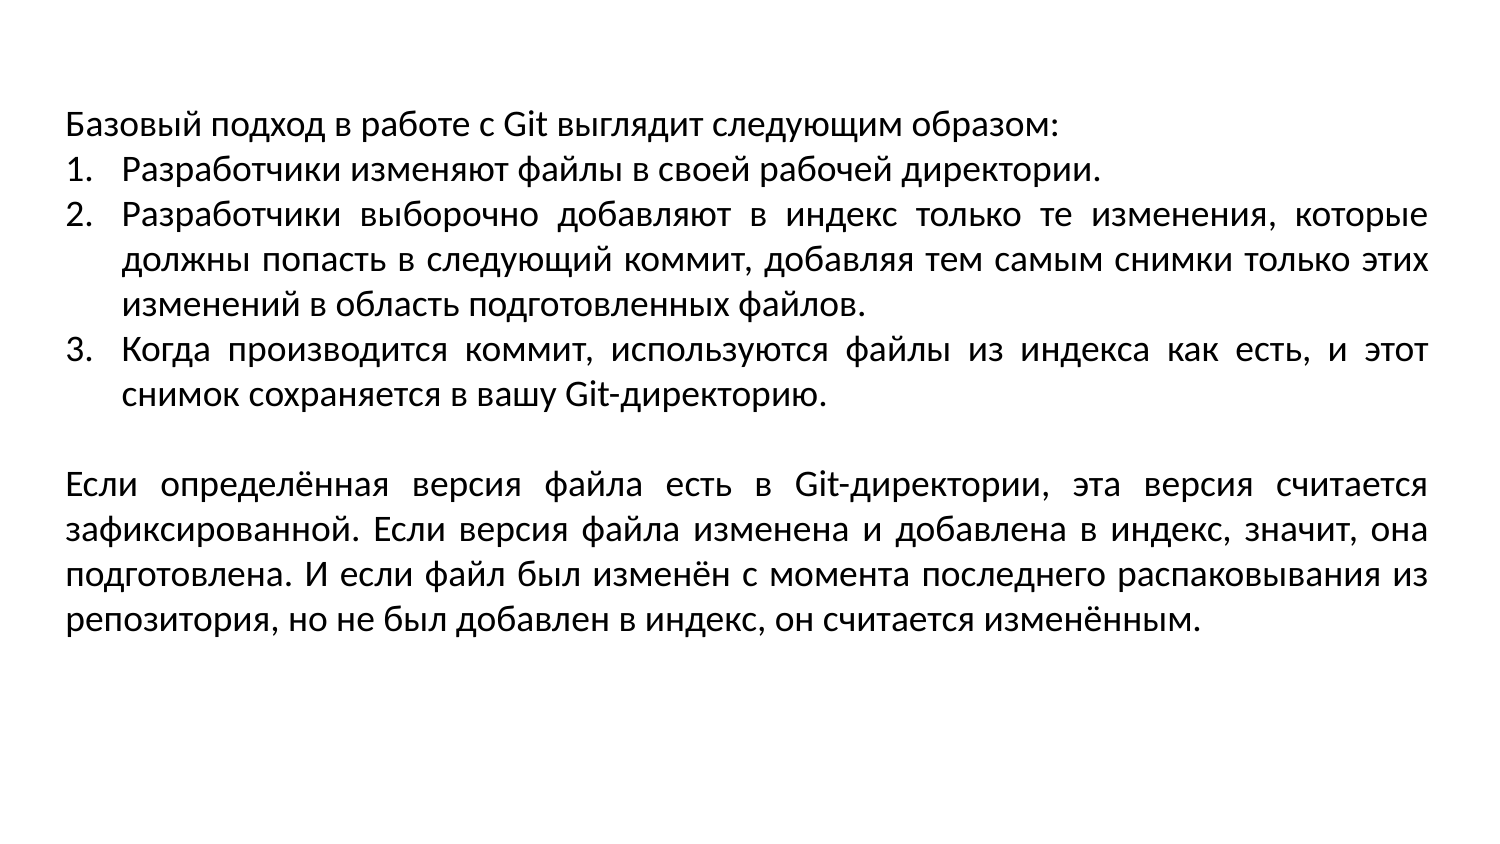

Базовый подход в работе с Git выглядит следующим образом:
Разработчики изменяют файлы в своей рабочей директории.
Разработчики выборочно добавляют в индекс только те изменения, которые должны попасть в следующий коммит, добавляя тем самым снимки только этих изменений в область подготовленных файлов.
Когда производится коммит, используются файлы из индекса как есть, и этот снимок сохраняется в вашу Git-директорию.

Если определённая версия файла есть в Git-директории, эта версия считается зафиксированной. Если версия файла изменена и добавлена в индекс, значит, она подготовлена. И если файл был изменён с момента последнего распаковывания из репозитория, но не был добавлен в индекс, он считается изменённым.